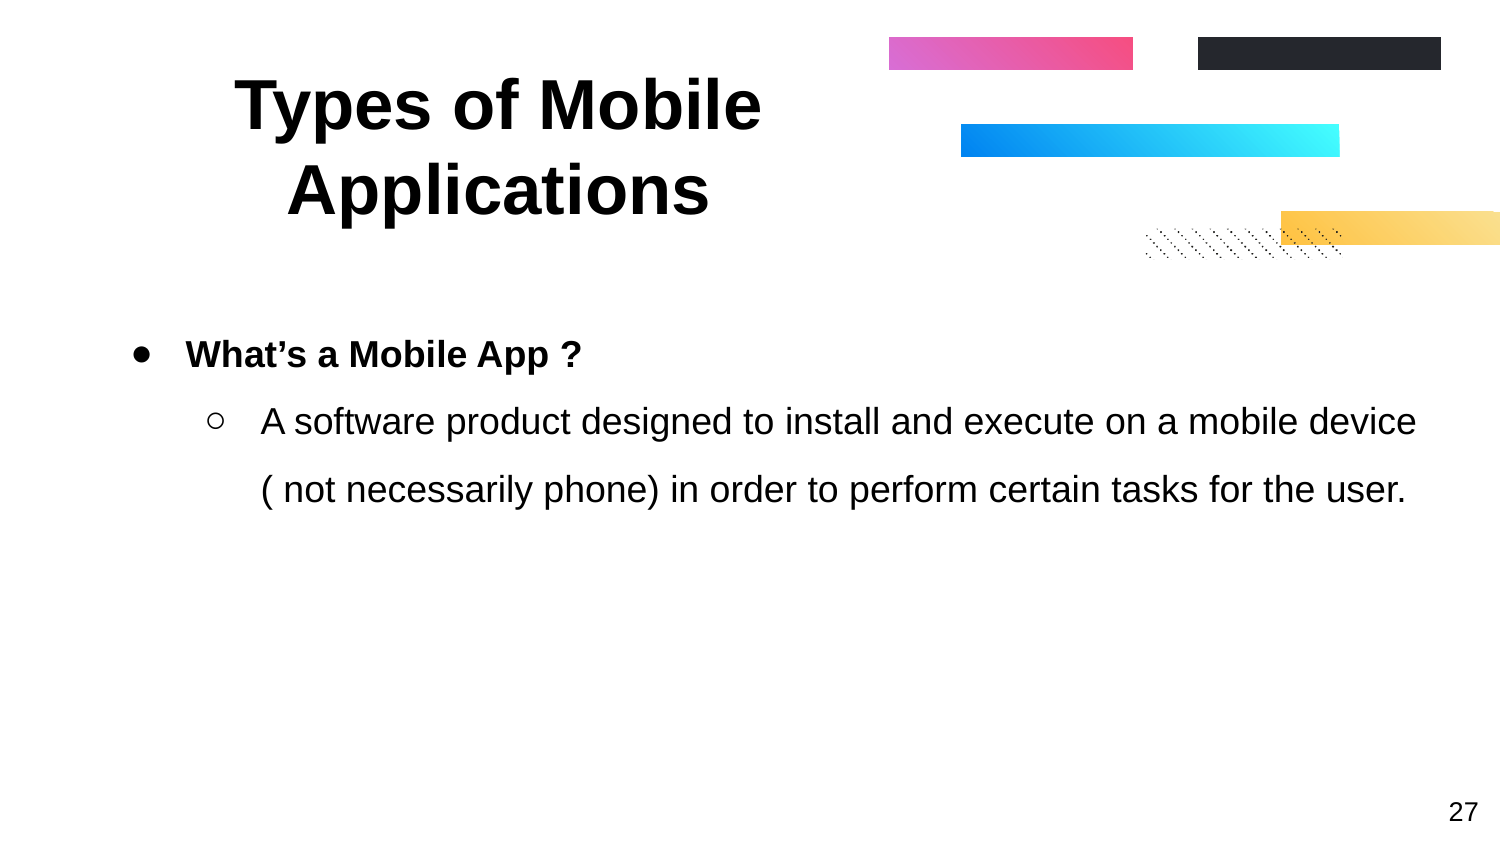

# Types of Mobile Applications
What’s a Mobile App ?
A software product designed to install and execute on a mobile device ( not necessarily phone) in order to perform certain tasks for the user.

27